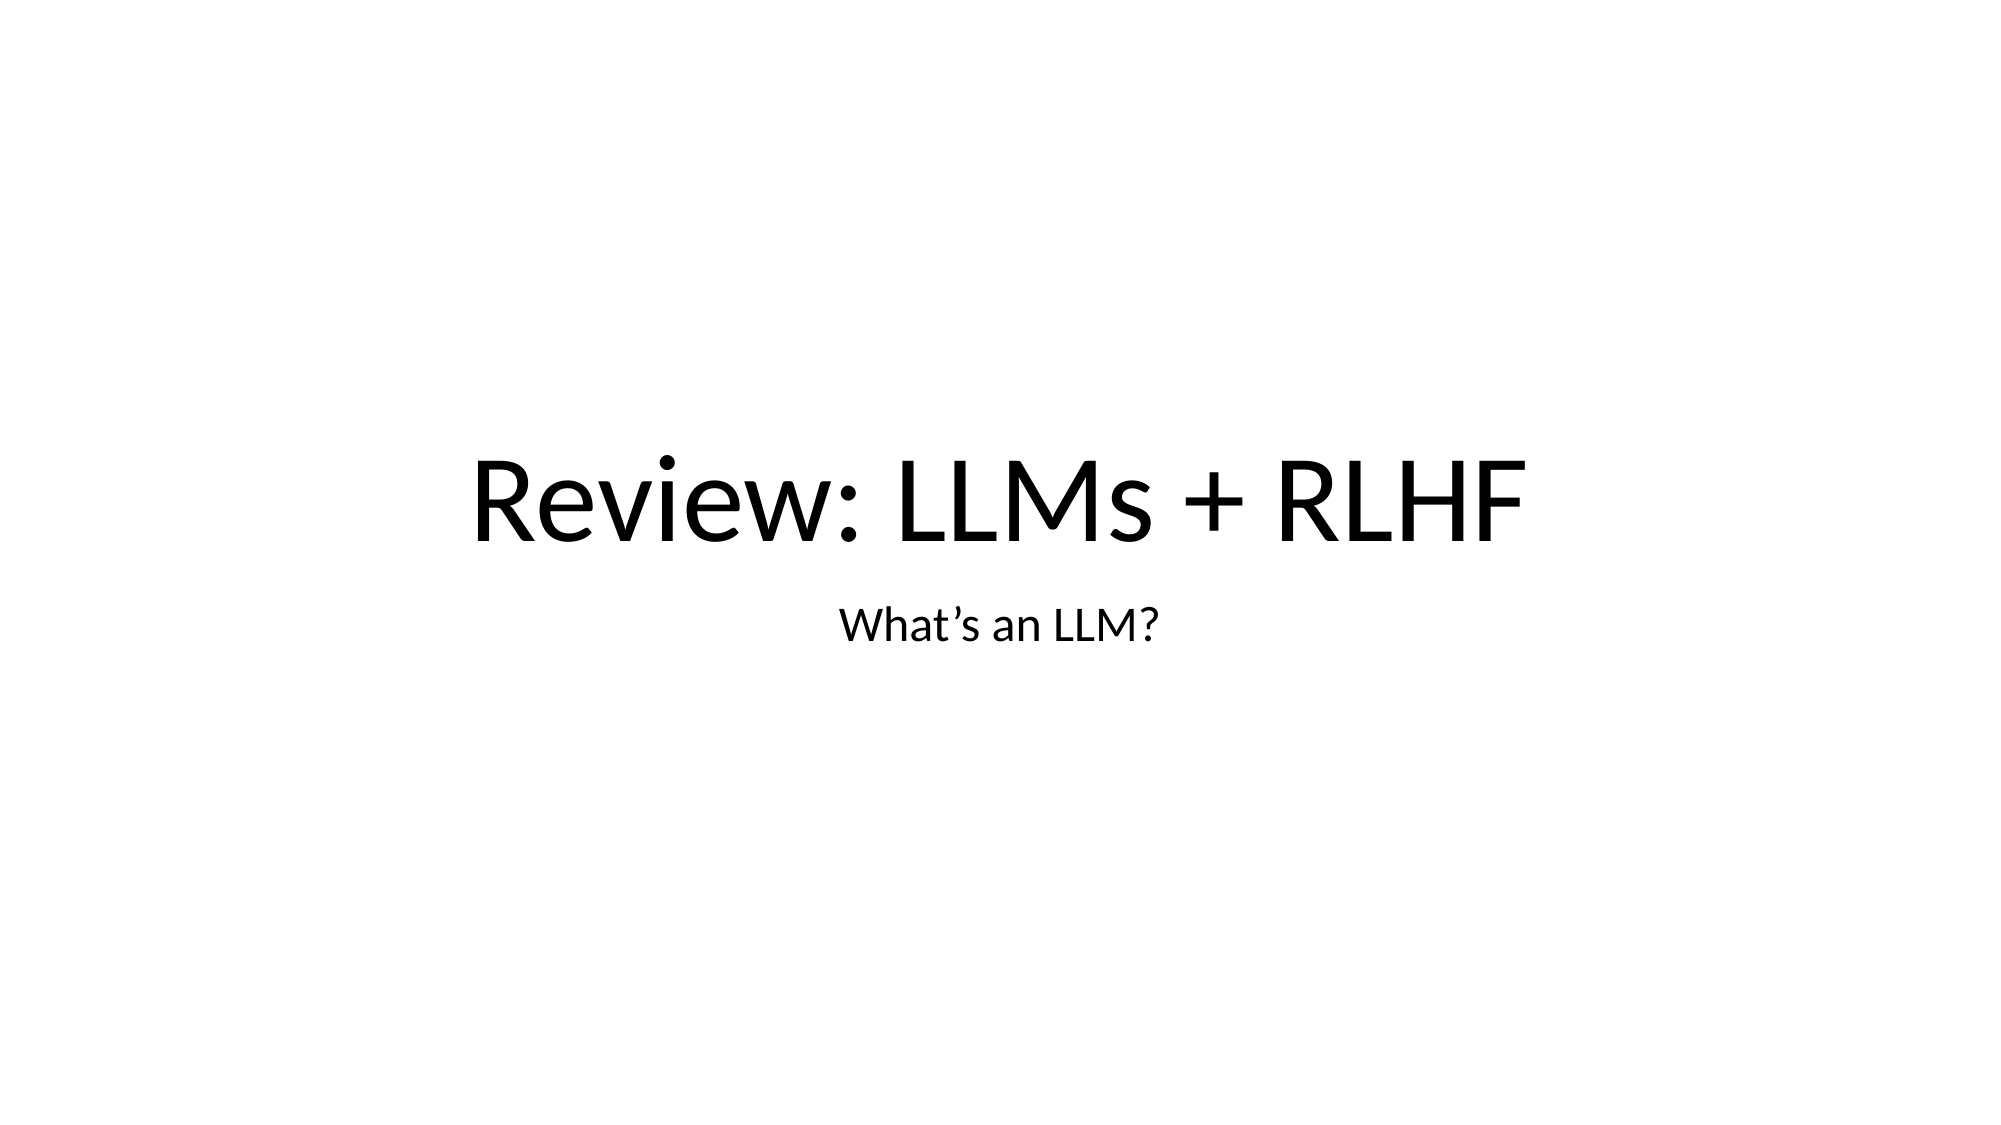

# Review: LLMs + RLHF
What’s an LLM?